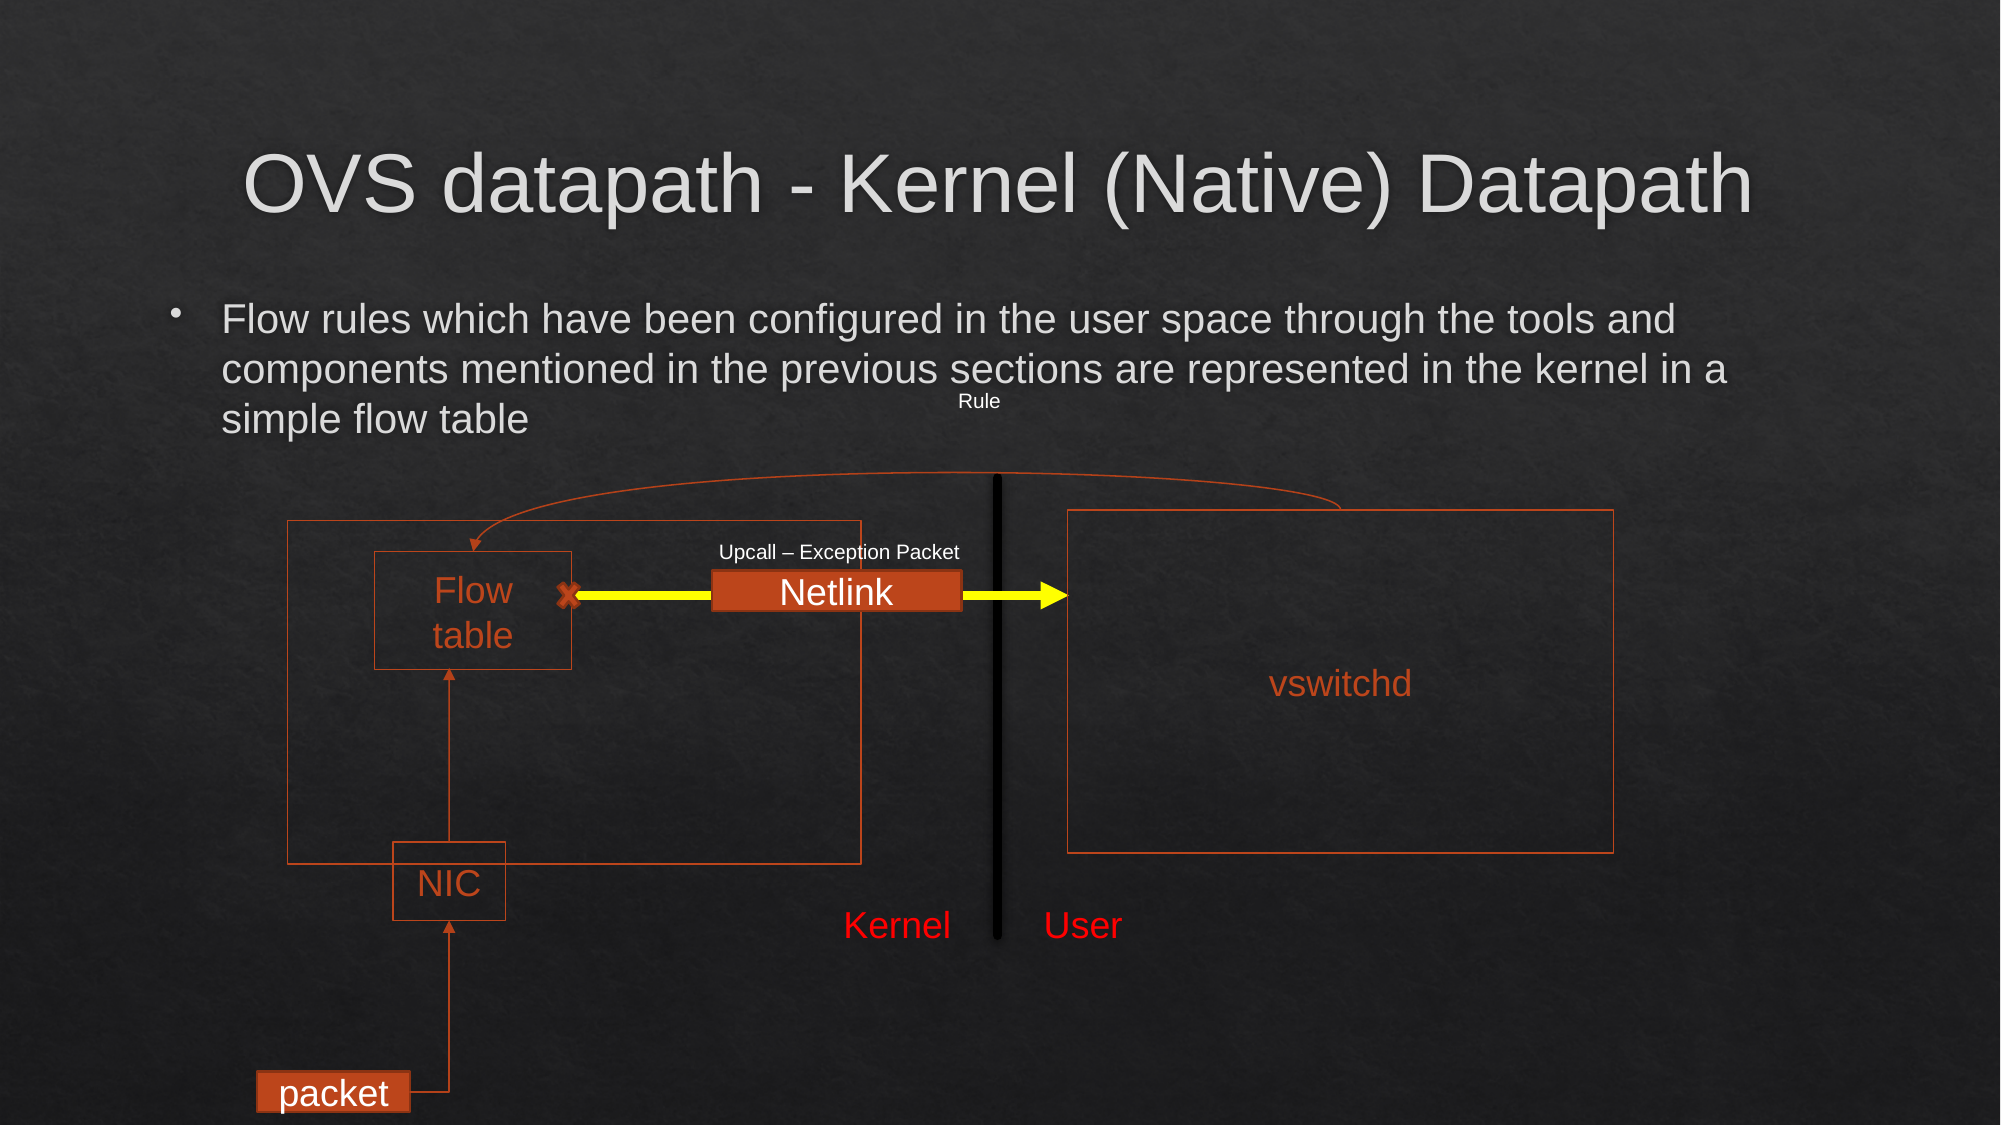

# OVS datapath - Kernel (Native) Datapath
Flow rules which have been configured in the user space through the tools and components mentioned in the previous sections are represented in the kernel in a simple flow table
Rule
vswitchd

Upcall – Exception Packet
Flow table
Netlink

NIC
Kernel
User
packet